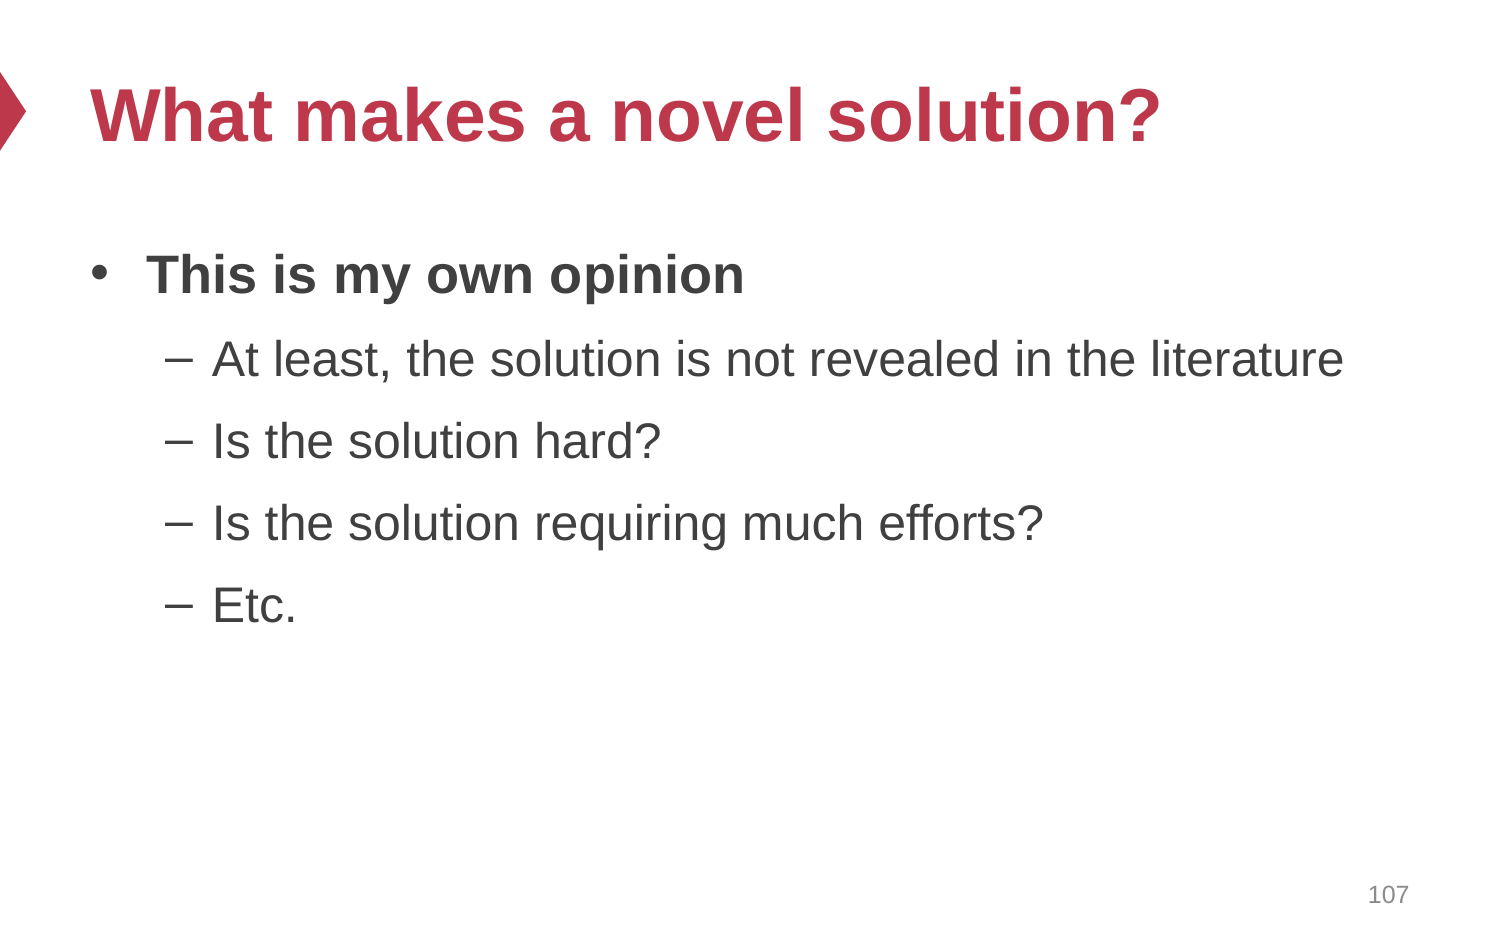

# What makes a novel solution?
This is my own opinion
At least, the solution is not revealed in the literature
Is the solution hard?
Is the solution requiring much efforts?
Etc.
107